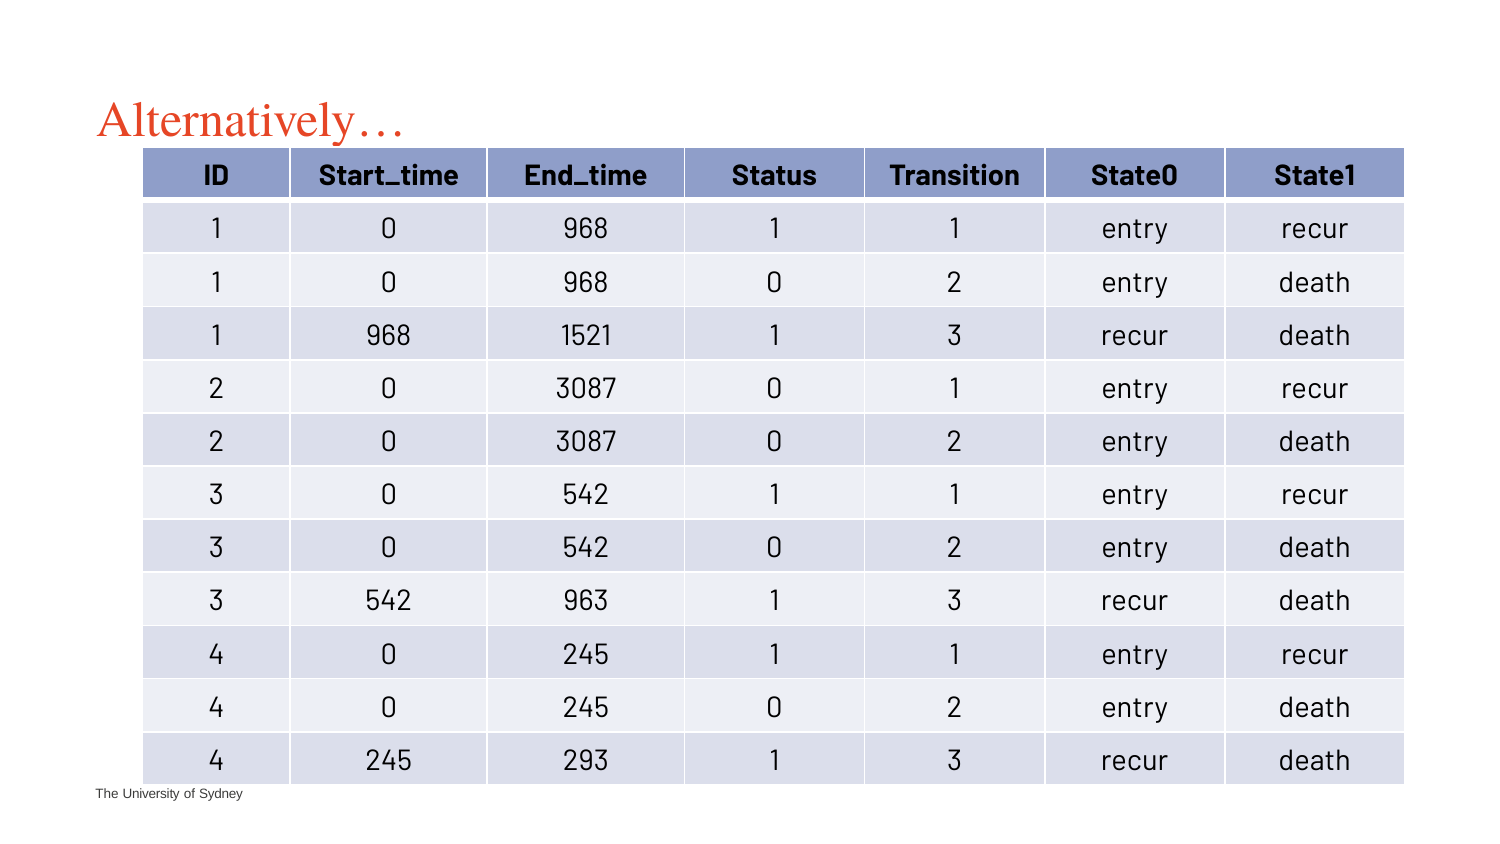

# Alternatively…
| ID | Start\_time | End\_time | Status | Transition | State0 | State1 |
| --- | --- | --- | --- | --- | --- | --- |
| 1 | 0 | 968 | 1 | 1 | entry | recur |
| 1 | 0 | 968 | 0 | 2 | entry | death |
| 1 | 968 | 1521 | 1 | 3 | recur | death |
| 2 | 0 | 3087 | 0 | 1 | entry | recur |
| 2 | 0 | 3087 | 0 | 2 | entry | death |
| 3 | 0 | 542 | 1 | 1 | entry | recur |
| 3 | 0 | 542 | 0 | 2 | entry | death |
| 3 | 542 | 963 | 1 | 3 | recur | death |
| 4 | 0 | 245 | 1 | 1 | entry | recur |
| 4 | 0 | 245 | 0 | 2 | entry | death |
| 4 | 245 | 293 | 1 | 3 | recur | death |